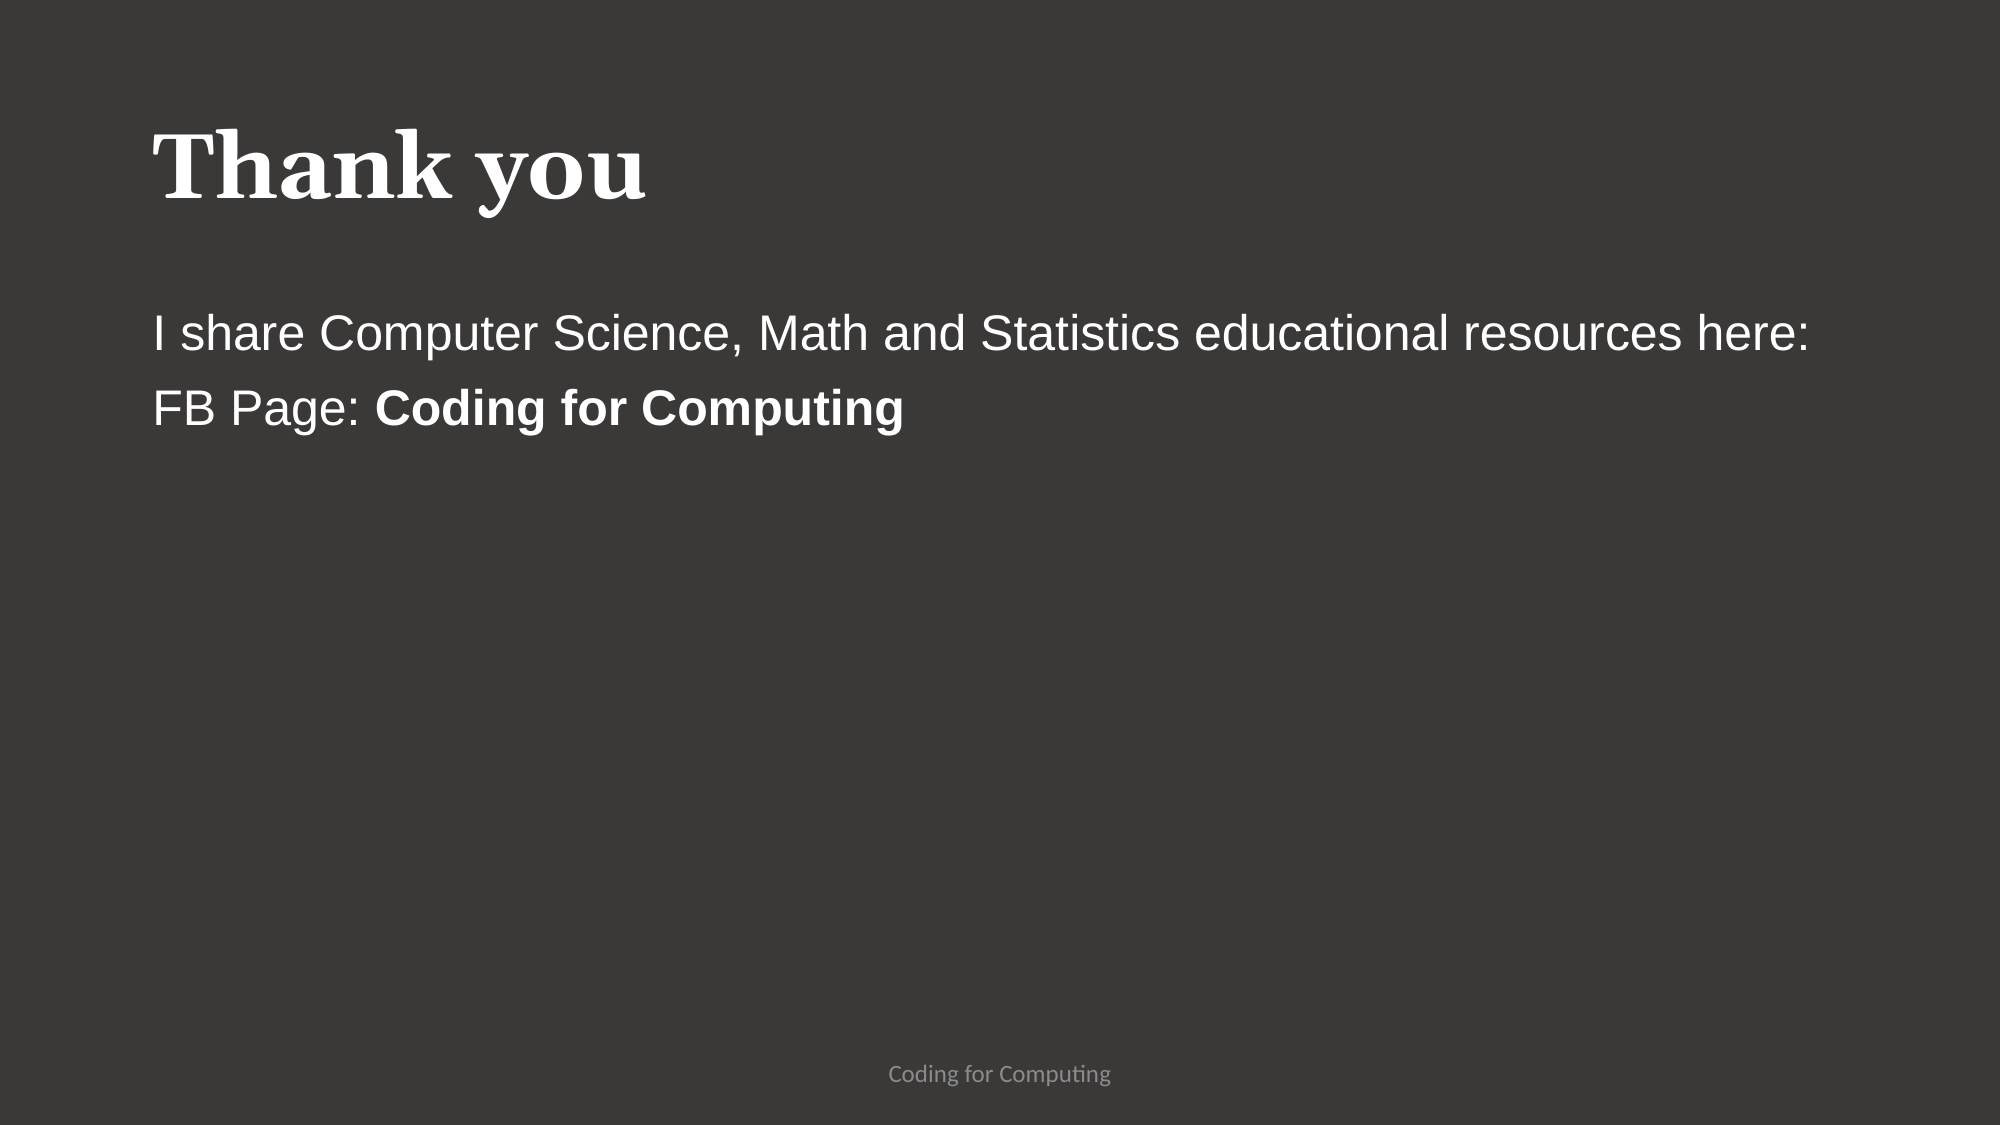

# Thank you
I share Computer Science, Math and Statistics educational resources here:
FB Page: Coding for Computing
Coding for Computing